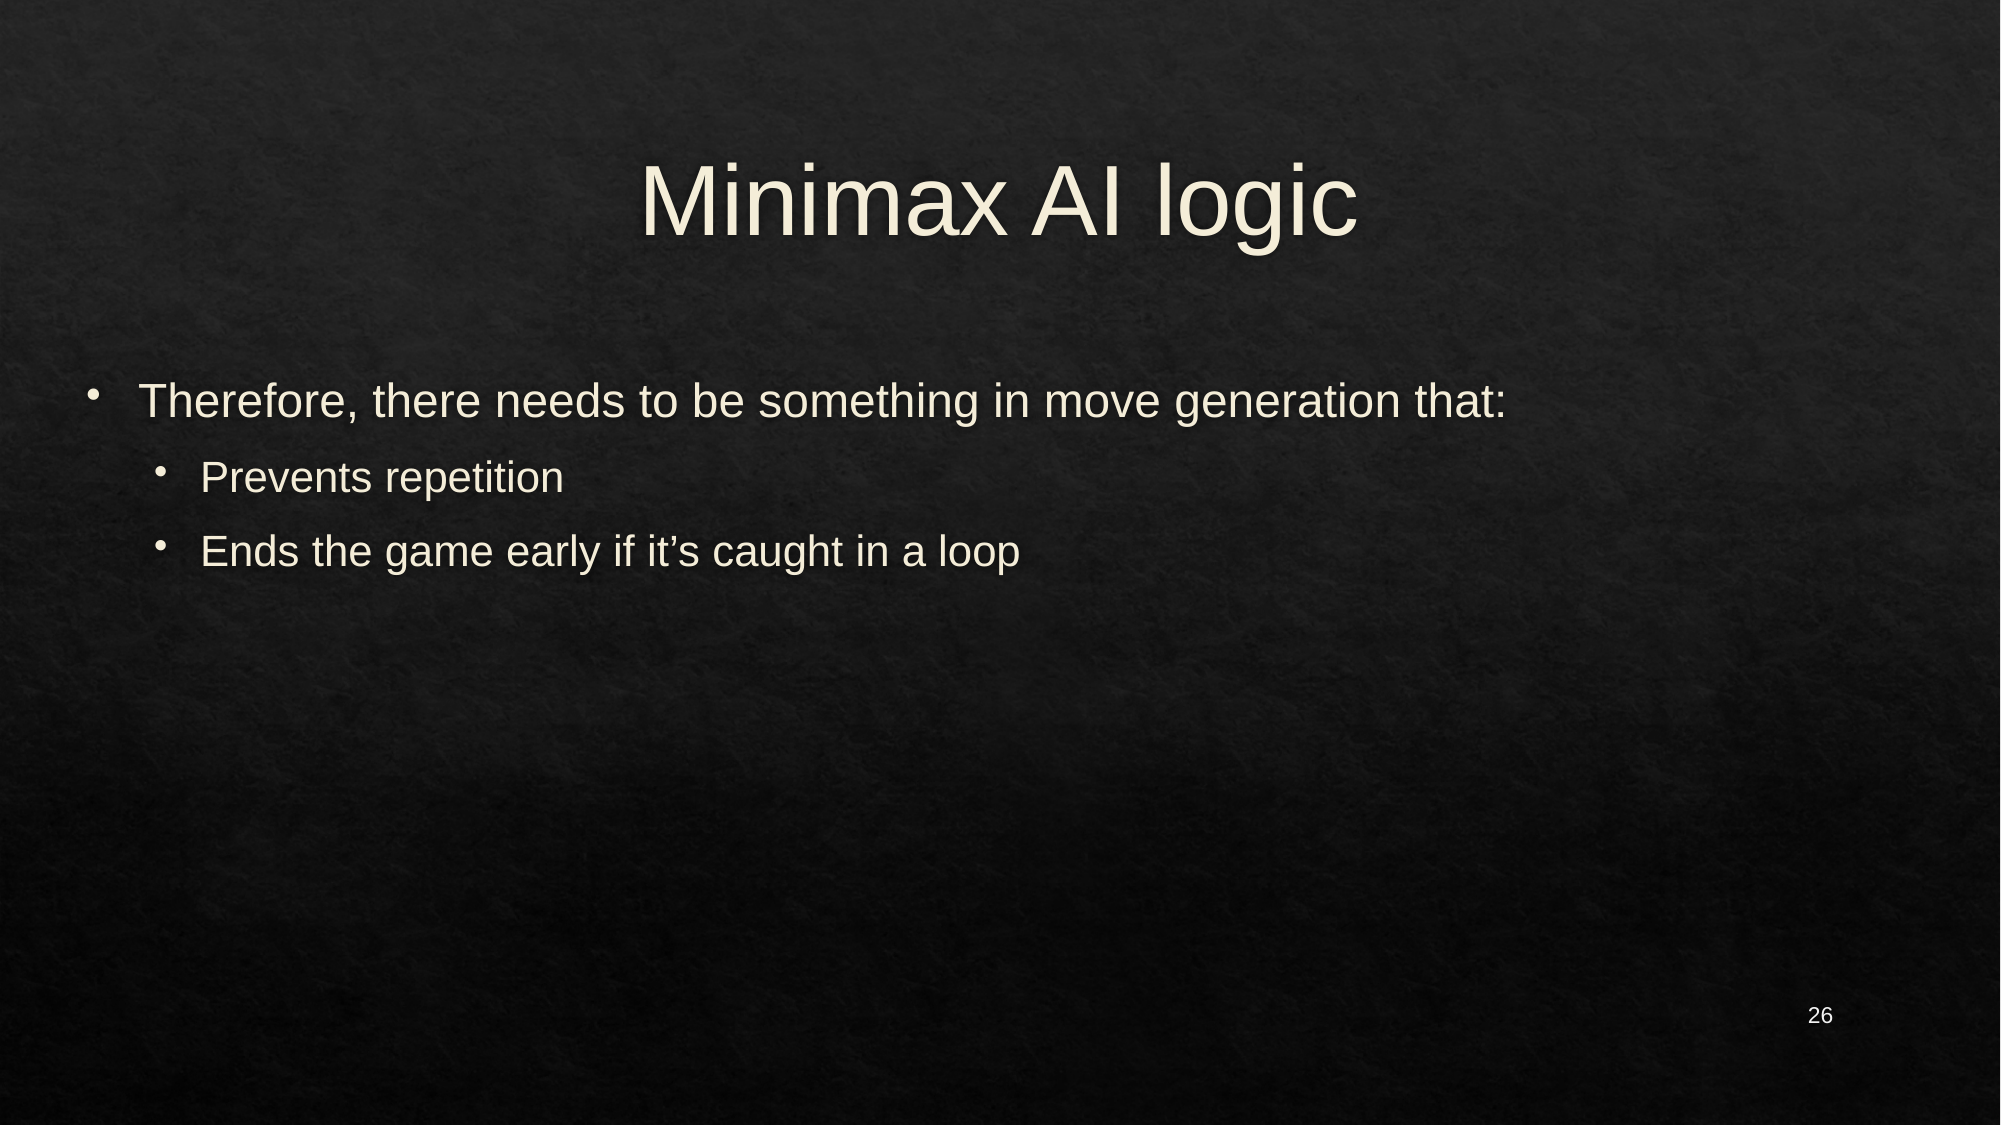

# Minimax AI logic
Therefore, there needs to be something in move generation that:
Prevents repetition
Ends the game early if it’s caught in a loop
26